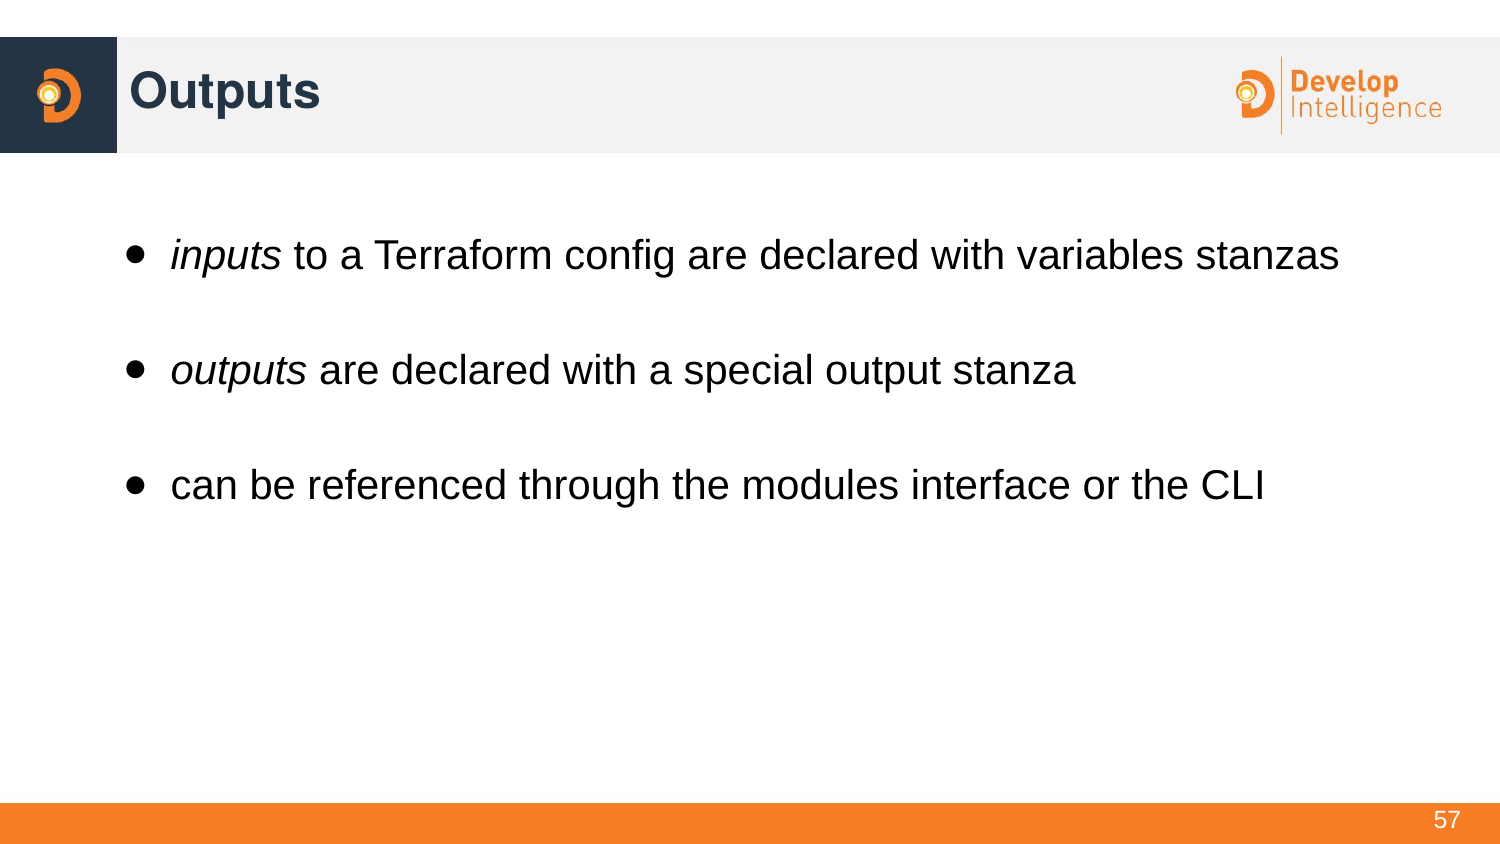

# Outputs
inputs to a Terraform config are declared with variables stanzas

outputs are declared with a special output stanza

can be referenced through the modules interface or the CLI
57